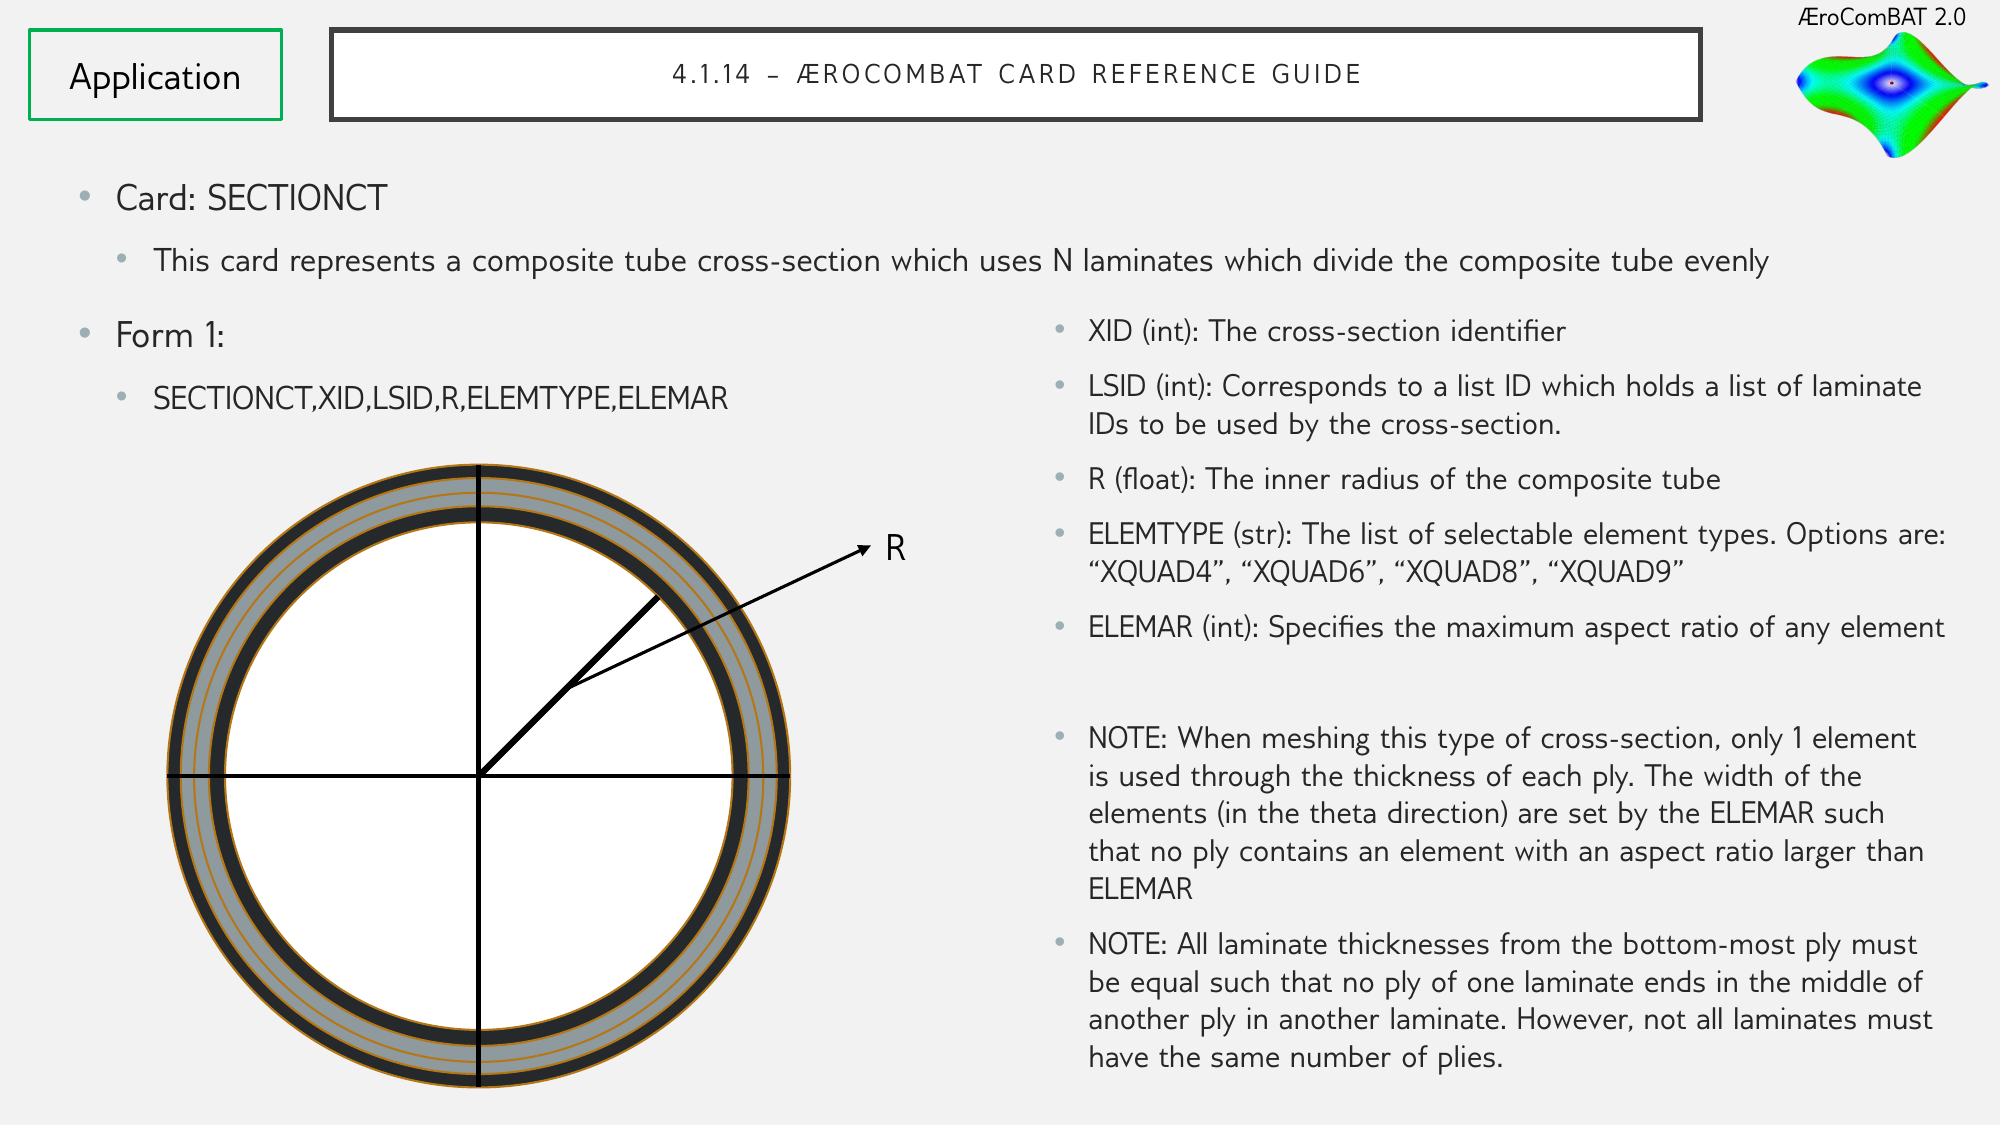

Application
# 4.1.14 – AeroComBAT Card Reference Guide
Card: SECTIONCT
This card represents a composite tube cross-section which uses N laminates which divide the composite tube evenly
Form 1:
SECTIONCT,XID,LSID,R,ELEMTYPE,ELEMAR
XID (int): The cross-section identifier
LSID (int): Corresponds to a list ID which holds a list of laminate IDs to be used by the cross-section.
R (float): The inner radius of the composite tube
ELEMTYPE (str): The list of selectable element types. Options are: “XQUAD4”, “XQUAD6”, “XQUAD8”, “XQUAD9”
ELEMAR (int): Specifies the maximum aspect ratio of any element

NOTE: When meshing this type of cross-section, only 1 element is used through the thickness of each ply. The width of the elements (in the theta direction) are set by the ELEMAR such that no ply contains an element with an aspect ratio larger than ELEMAR
NOTE: All laminate thicknesses from the bottom-most ply must be equal such that no ply of one laminate ends in the middle of another ply in another laminate. However, not all laminates must have the same number of plies.

R